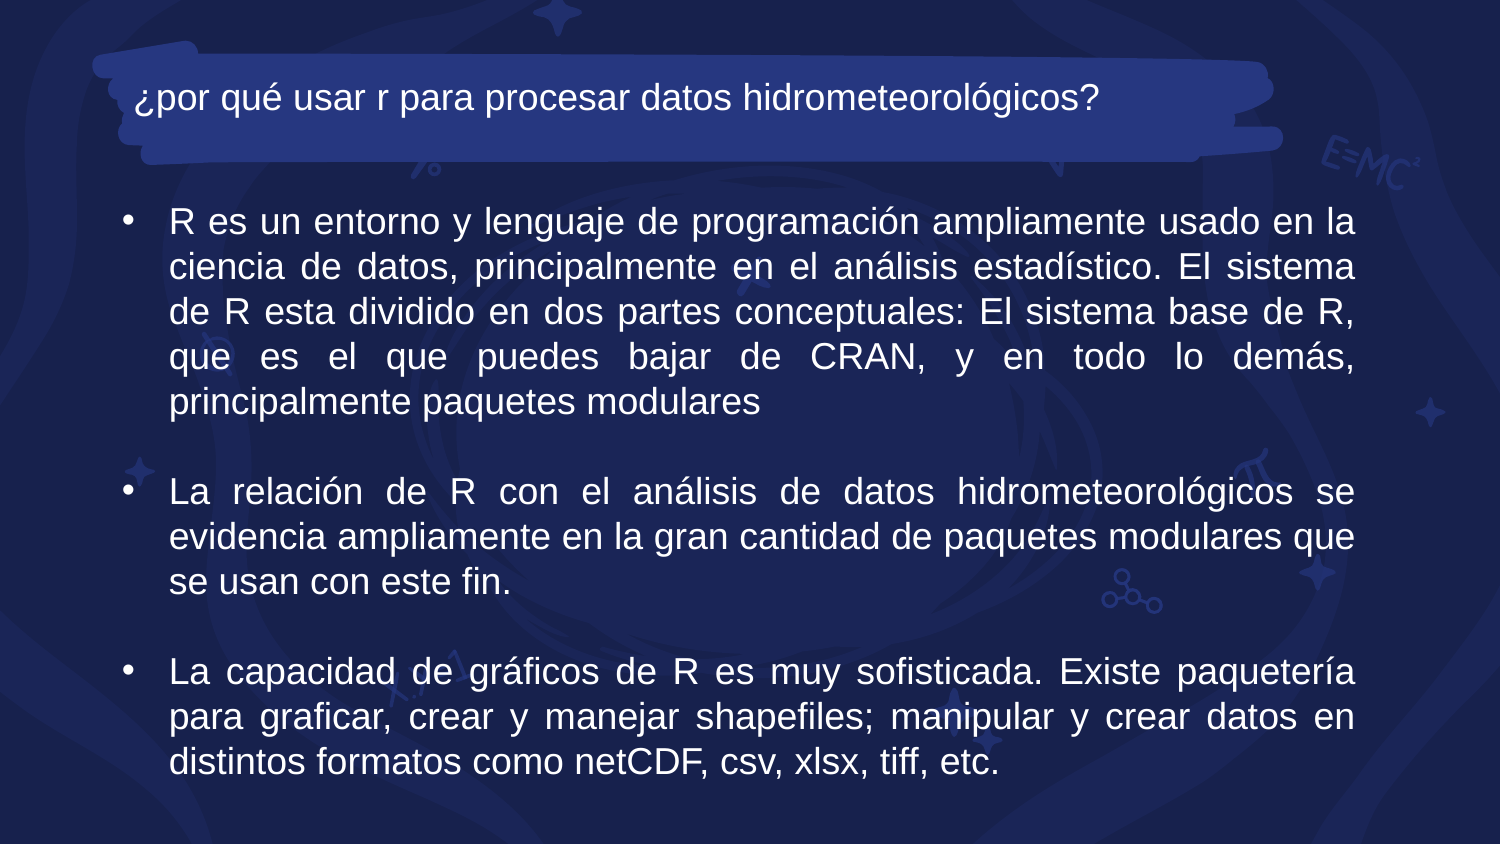

¿por qué usar r para procesar datos hidrometeorológicos?
R es un entorno y lenguaje de programación ampliamente usado en la ciencia de datos, principalmente en el análisis estadístico. El sistema de R esta dividido en dos partes conceptuales: El sistema base de R, que es el que puedes bajar de CRAN, y en todo lo demás, principalmente paquetes modulares

La relación de R con el análisis de datos hidrometeorológicos se evidencia ampliamente en la gran cantidad de paquetes modulares que se usan con este fin.

La capacidad de gráficos de R es muy sofisticada. Existe paquetería para graficar, crear y manejar shapefiles; manipular y crear datos en distintos formatos como netCDF, csv, xlsx, tiff, etc.